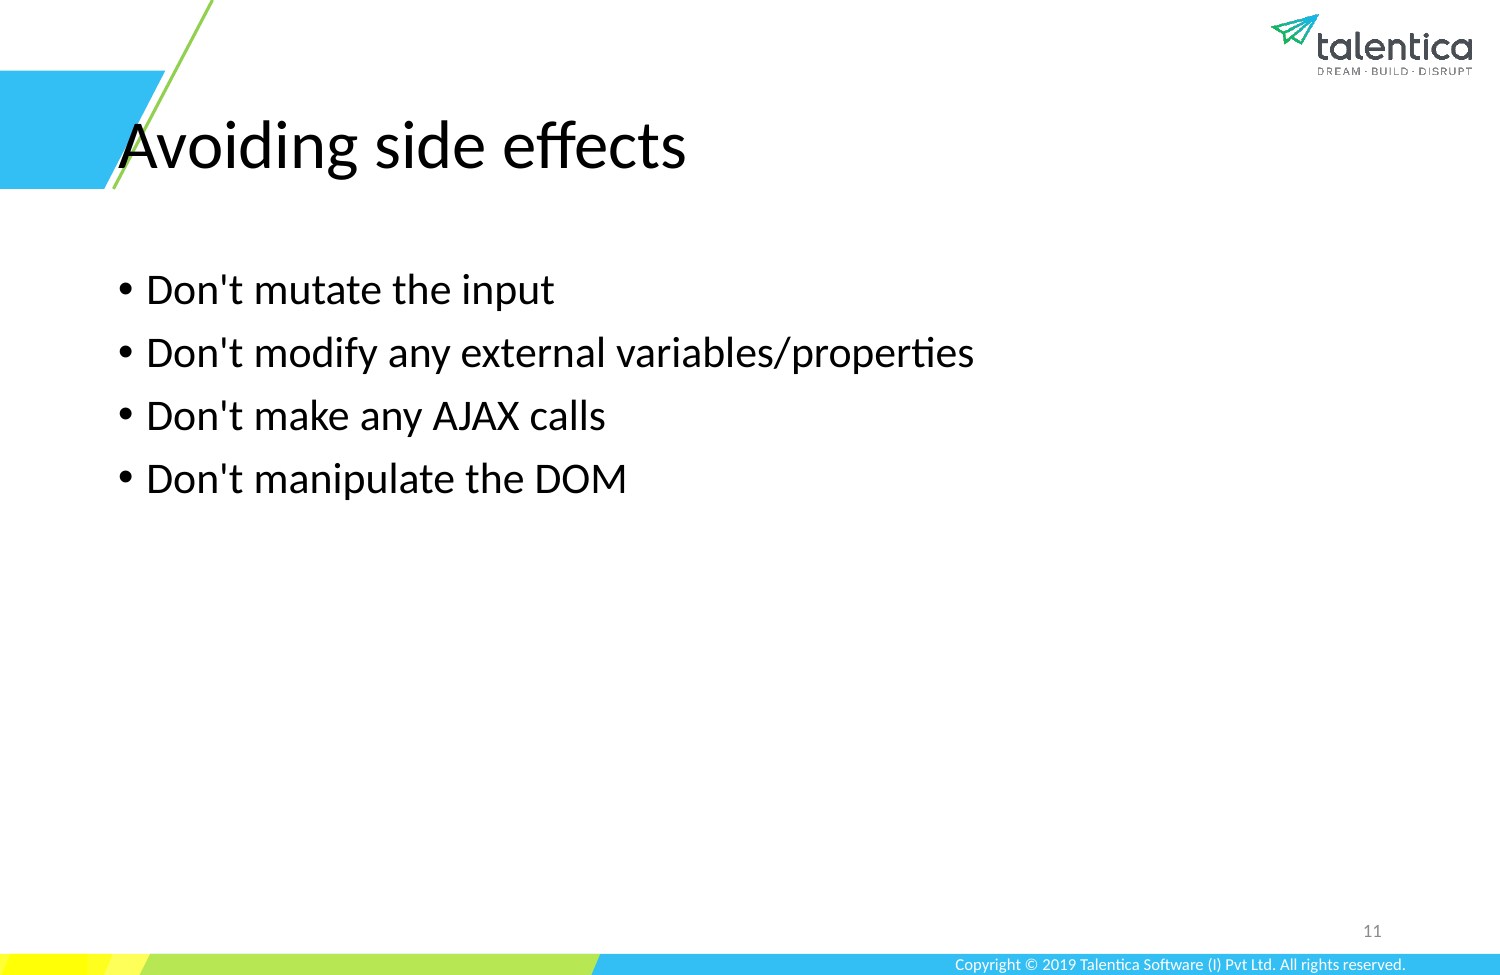

# Avoiding side effects
Don't mutate the input
Don't modify any external variables/properties
Don't make any AJAX calls
Don't manipulate the DOM
11